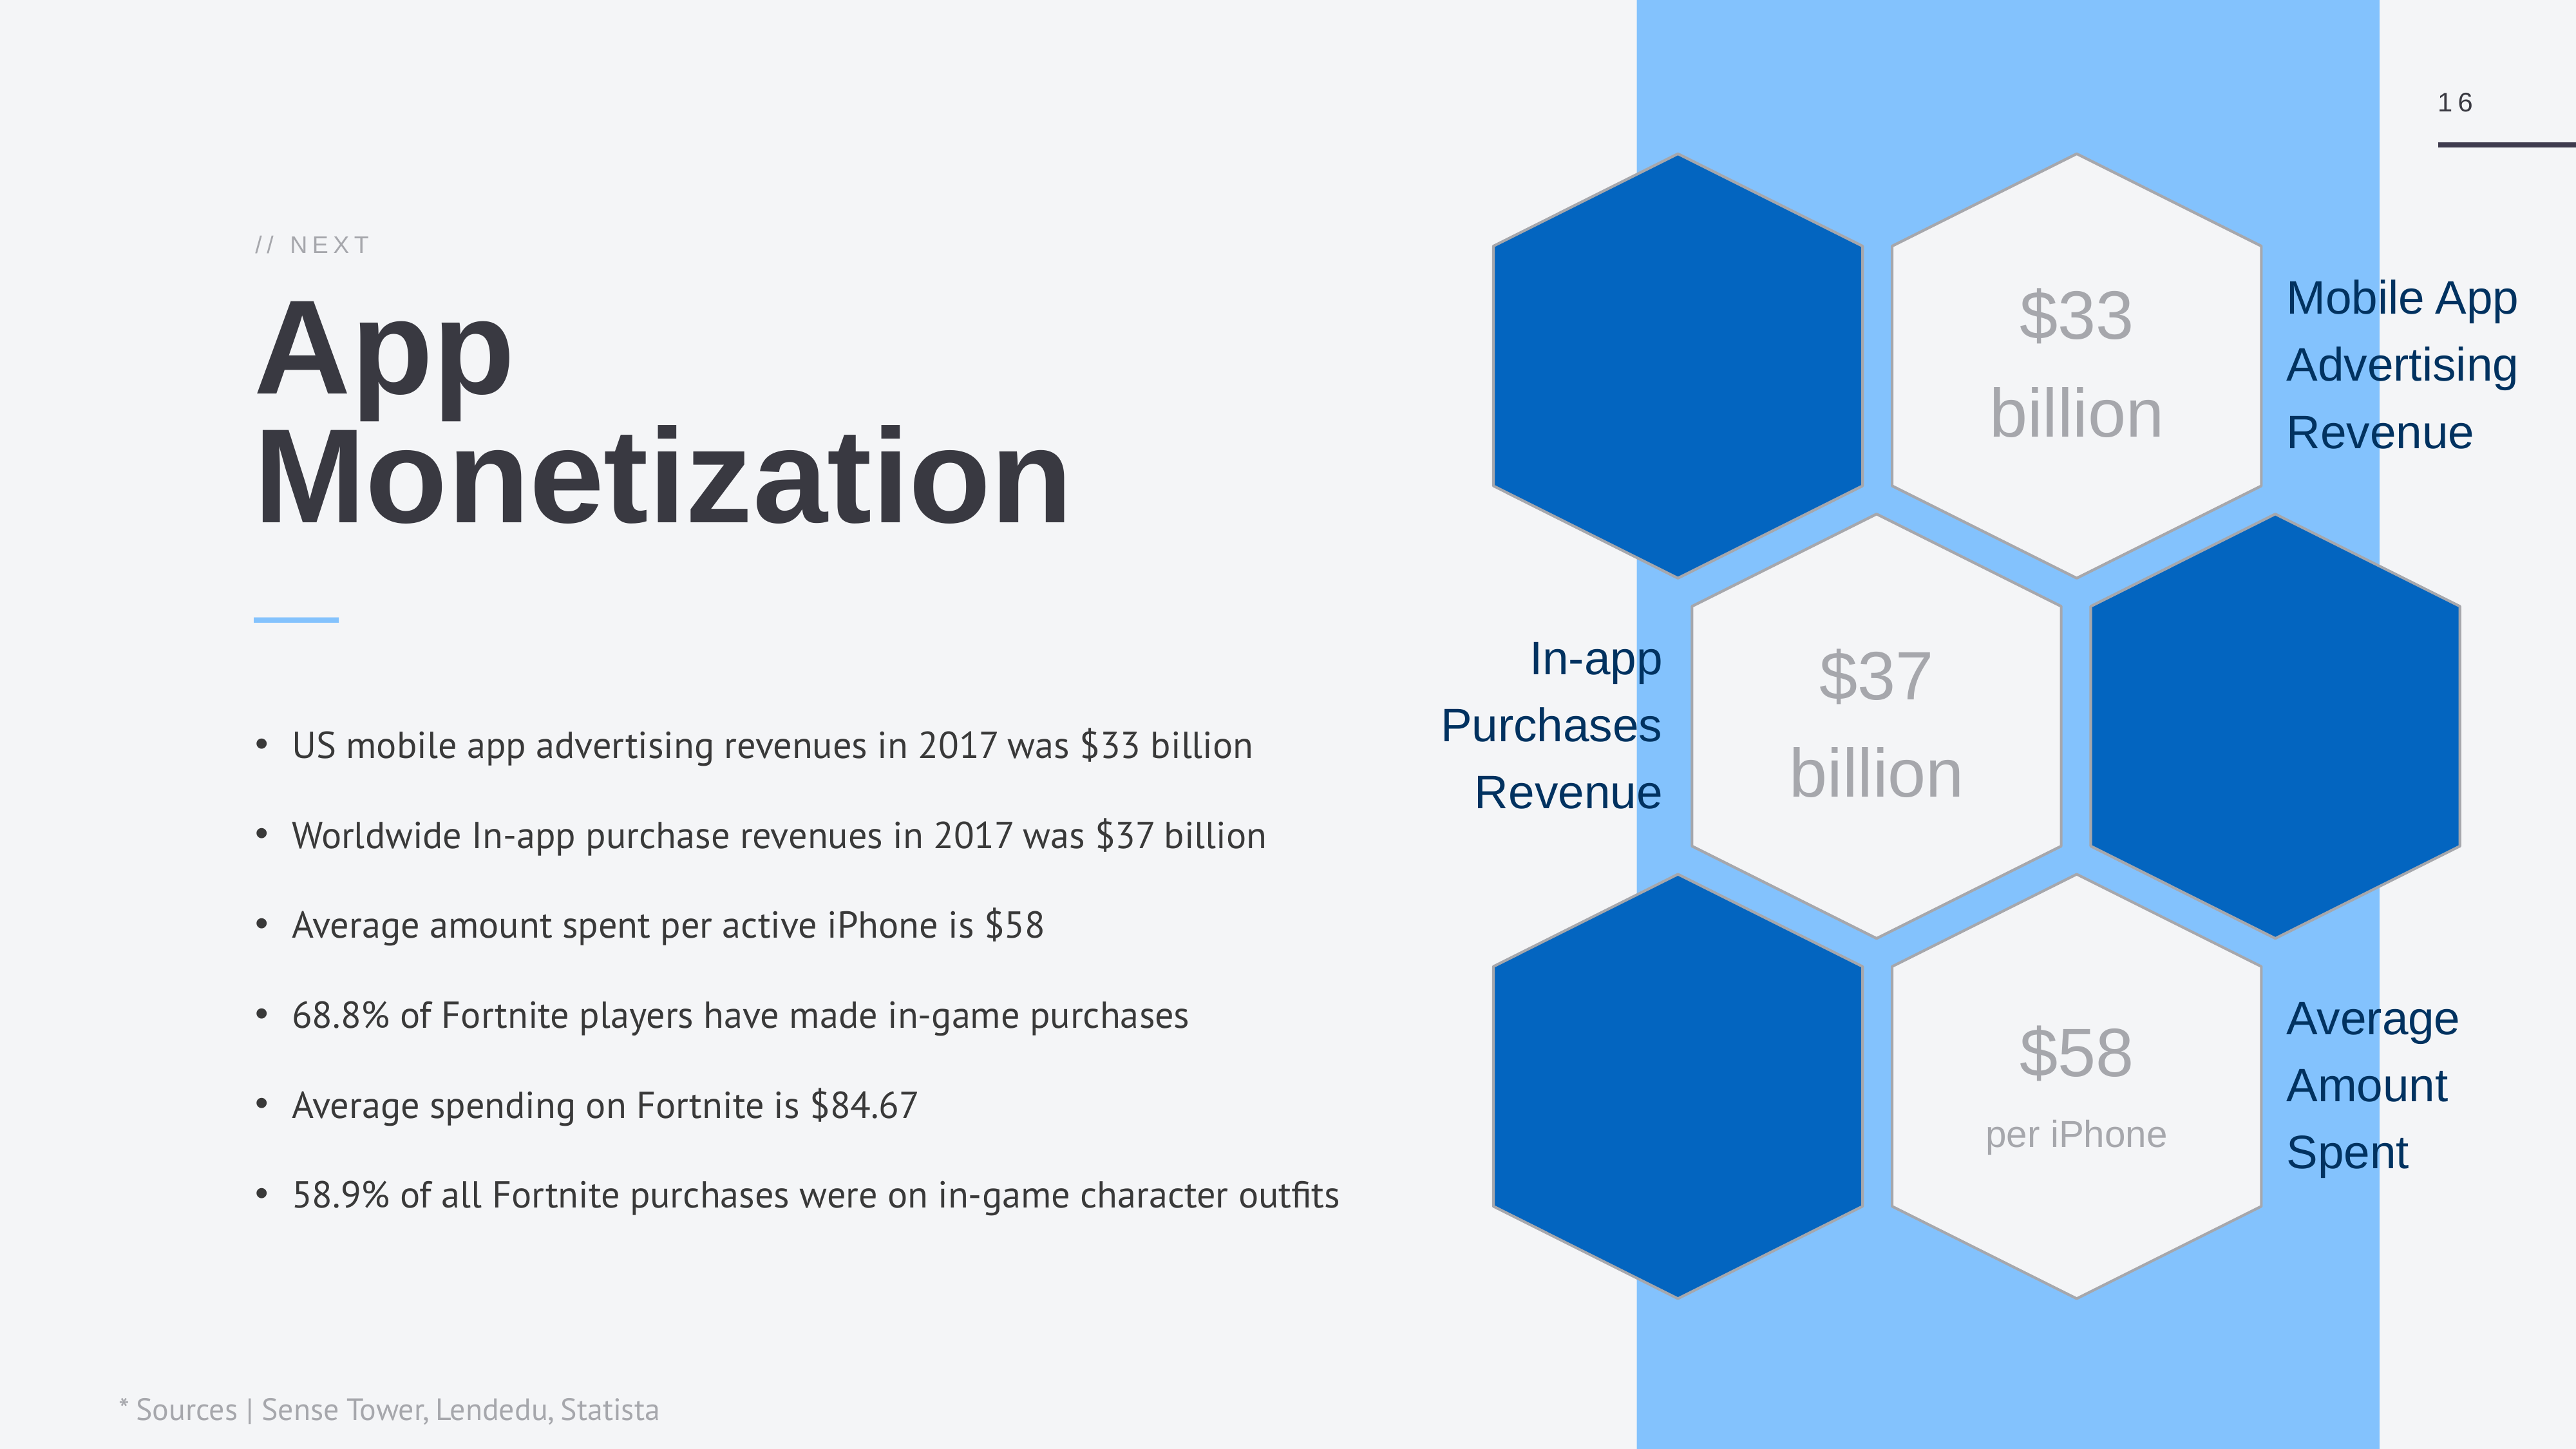

16
$33
billion
Mobile App
Advertising
Revenue

$37
billion
In-app
Purchases
Revenue

$58
per iPhone
Average
Amount
Spent

// NEXT
App
Monetization

US mobile app advertising revenues in 2017 was $33 billion
Worldwide In-app purchase revenues in 2017 was $37 billion
Average amount spent per active iPhone is $58
68.8% of Fortnite players have made in-game purchases
Average spending on Fortnite is $84.67
58.9% of all Fortnite purchases were on in-game character outfits
* Sources | Sense Tower, Lendedu, Statista